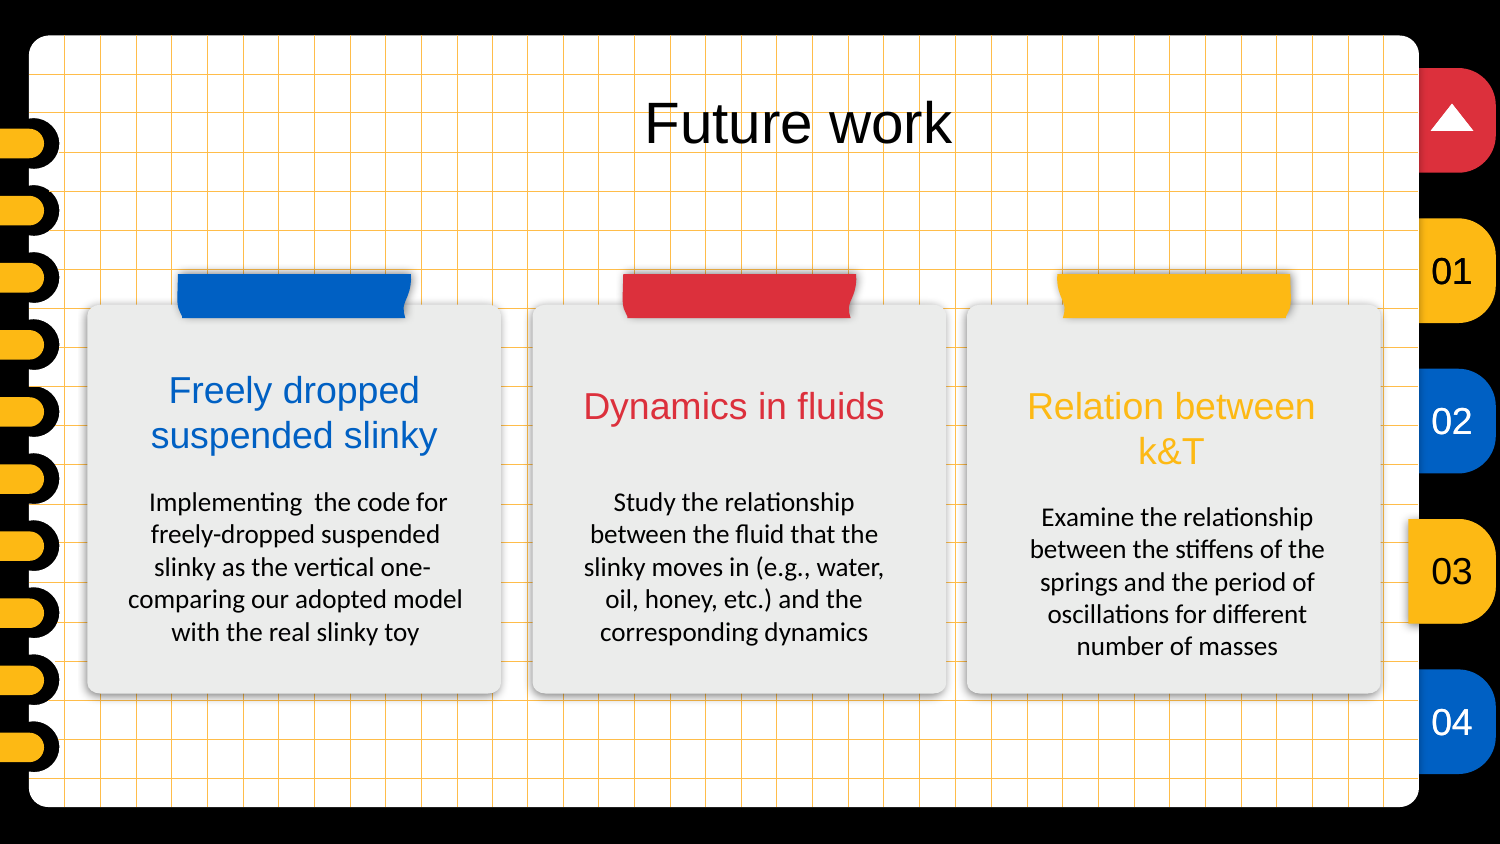

# Future work

01

Freely dropped suspended slinky
Relation between k&T
Dynamics in fluids
02

 Implementing  the code for freely-dropped suspended slinky as the vertical one-  comparing our adopted model with the real slinky toy
Study the relationship between the fluid that the slinky moves in (e.g., water, oil, honey, etc.) and the corresponding dynamics
Examine the relationship between the stiffens of the springs and the period of oscillations for different number of masses

03
04